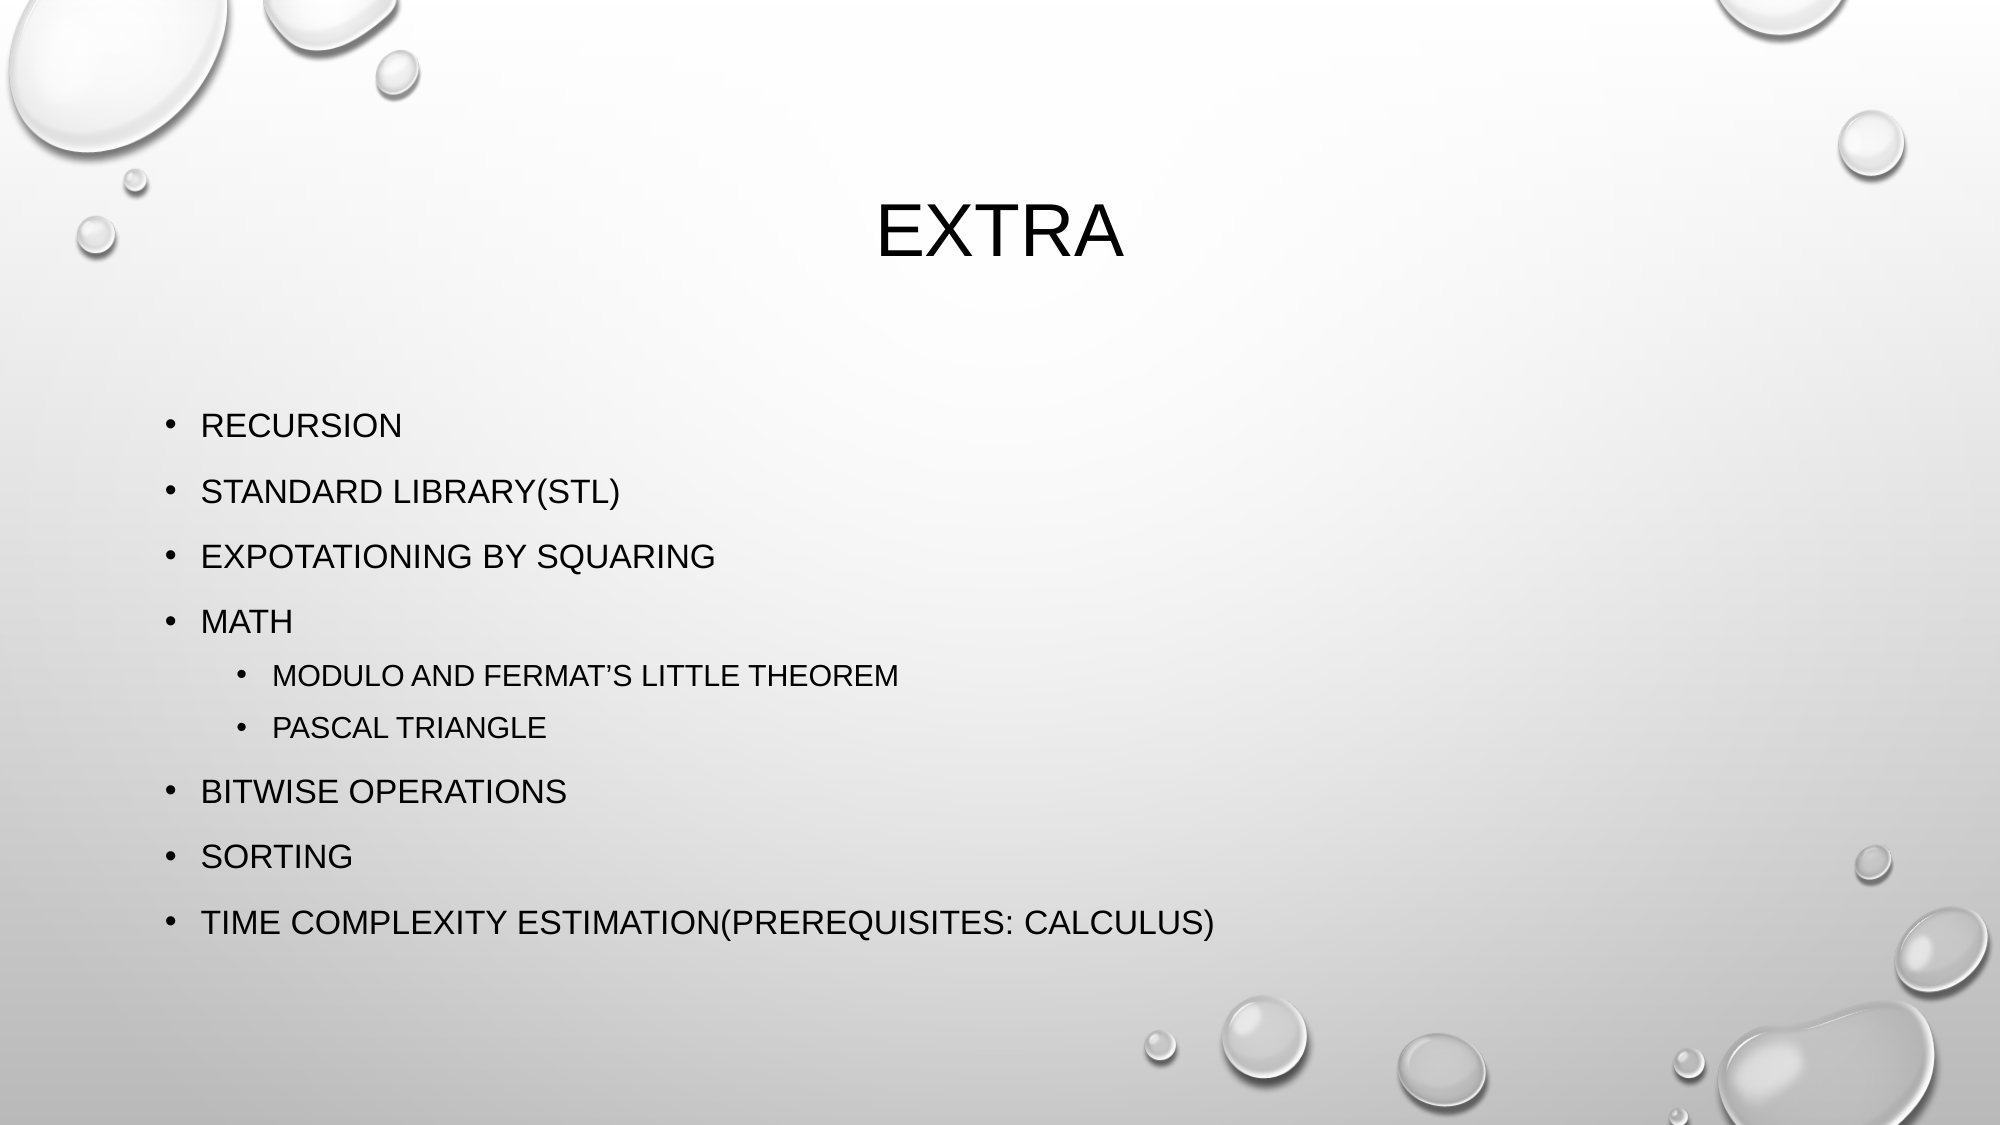

# extra
Recursion
Standard library(stl)
Expotationing by squaring
math
Modulo and fermat’s little theorem
Pascal triangle
Bitwise operations
Sorting
Time complexity estimation(prerequisites: calculus)